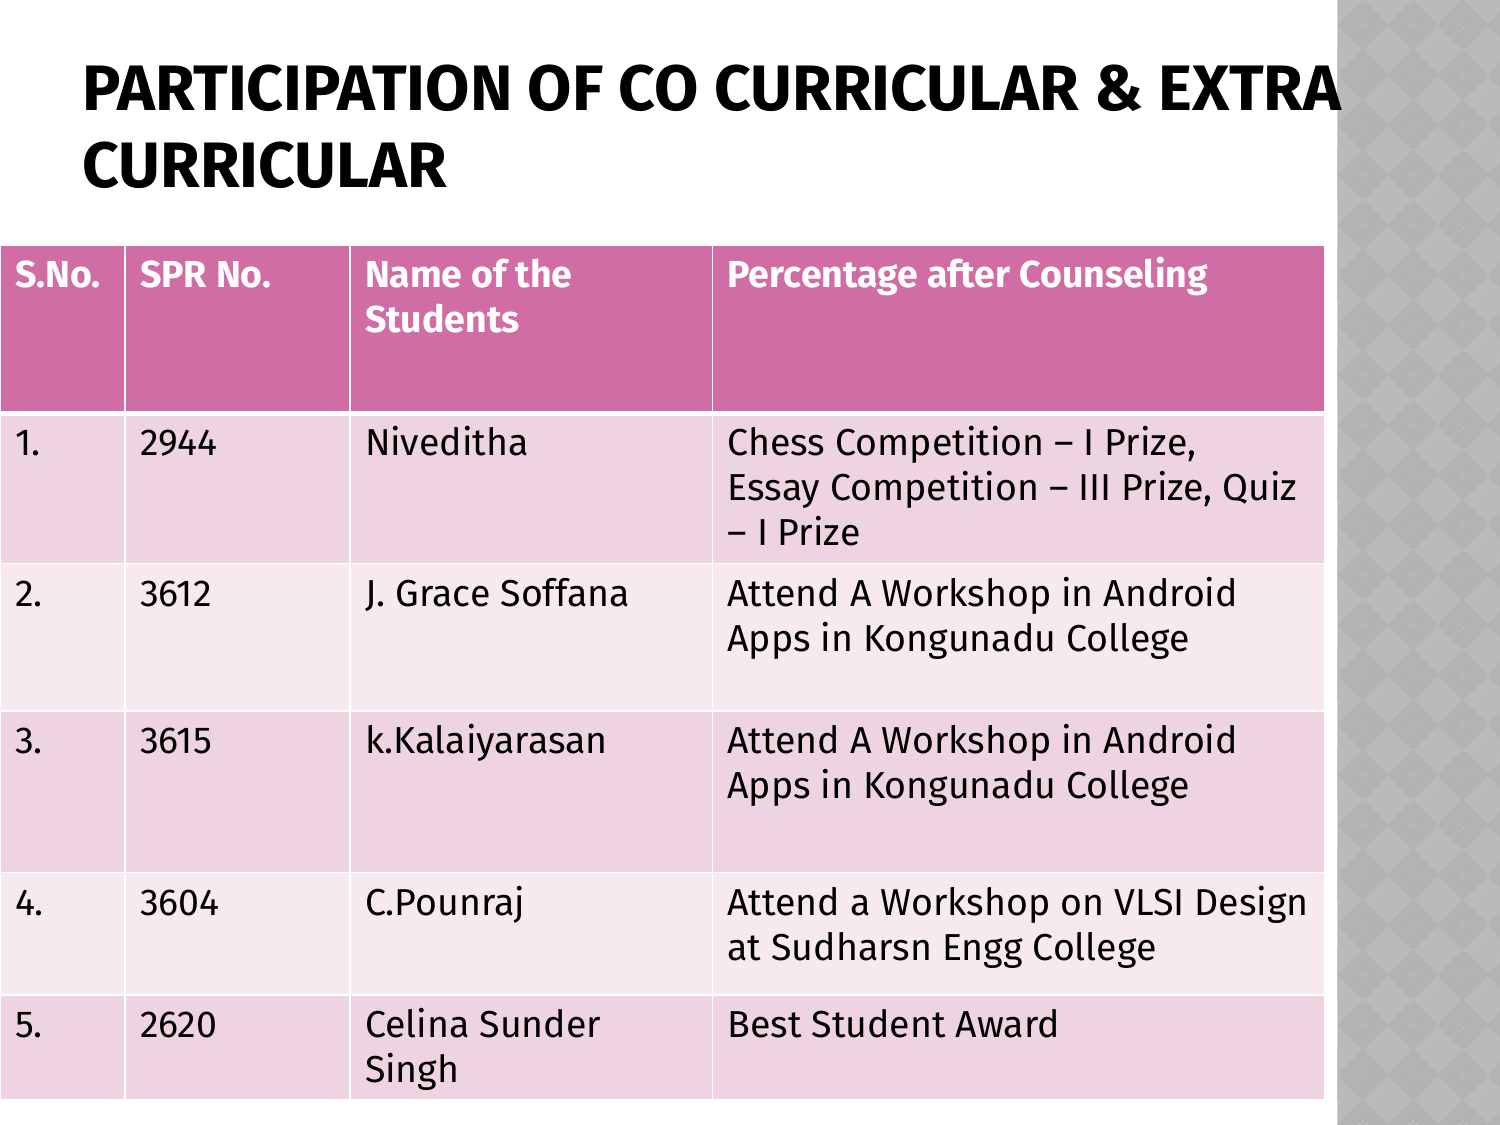

# Participation of Co curricular & Extra Curricular
| S.No. | SPR No. | Name of the Students | Percentage after Counseling |
| --- | --- | --- | --- |
| 1. | 2944 | Niveditha | Chess Competition – I Prize, Essay Competition – III Prize, Quiz – I Prize |
| 2. | 3612 | J. Grace Soffana | Attend A Workshop in Android Apps in Kongunadu College |
| 3. | 3615 | k.Kalaiyarasan | Attend A Workshop in Android Apps in Kongunadu College |
| 4. | 3604 | C.Pounraj | Attend a Workshop on VLSI Design at Sudharsn Engg College |
| 5. | 2620 | Celina Sunder Singh | Best Student Award |